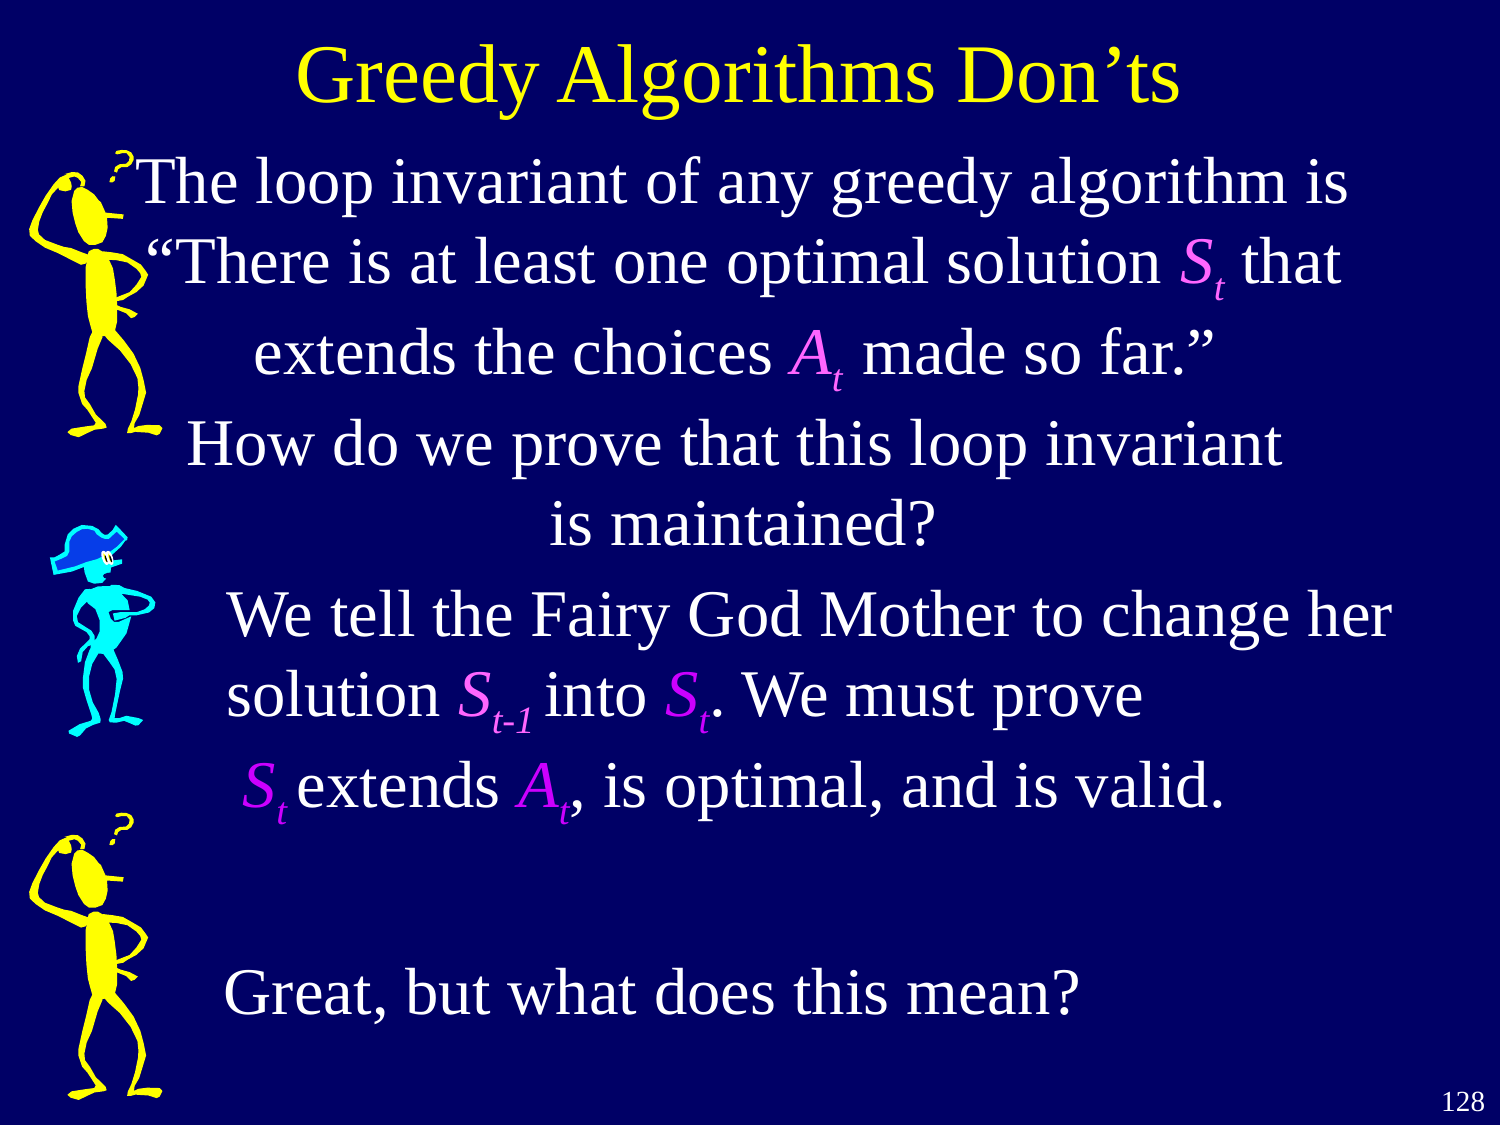

Greedy Algorithms Don’ts
The loop invariant of any greedy algorithm is
“There is at least one optimal solution St that extends the choices At  made so far.”
How do we prove that this loop invariant
is maintained?

We tell the Fairy God Mother to change her
solution St-1 into St. We must prove
 St extends At, is optimal, and is valid.

Great, but what does this mean?